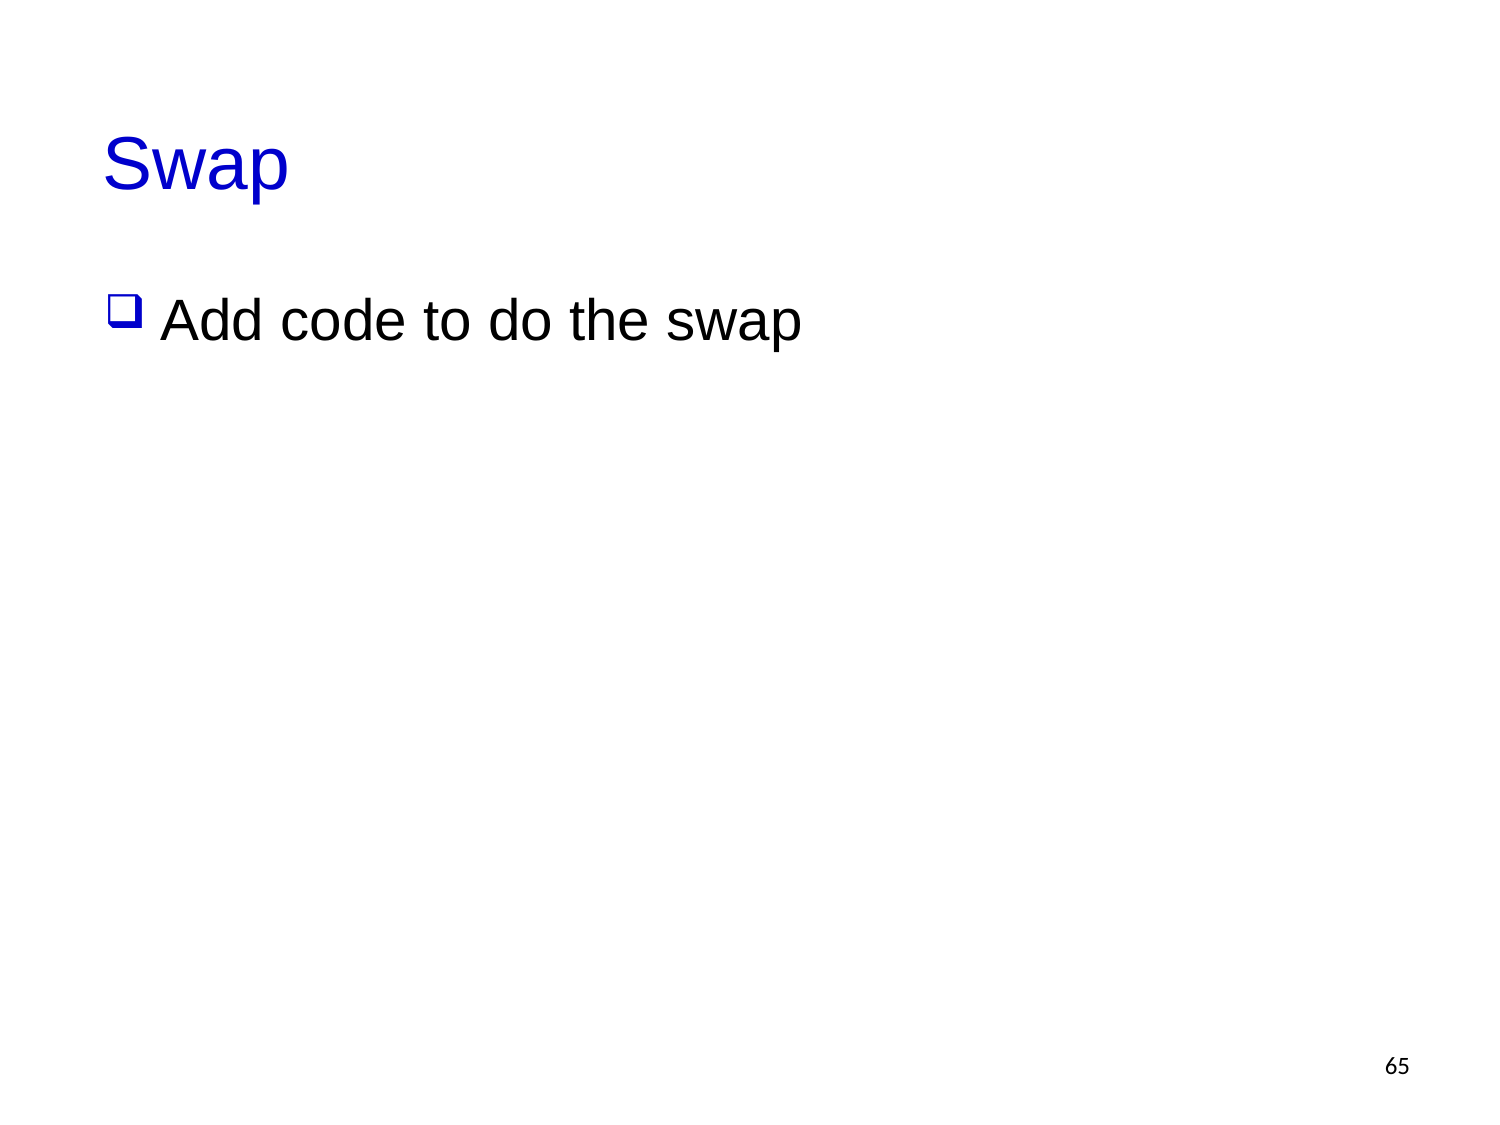

# Swap
Add code to do the swap
65